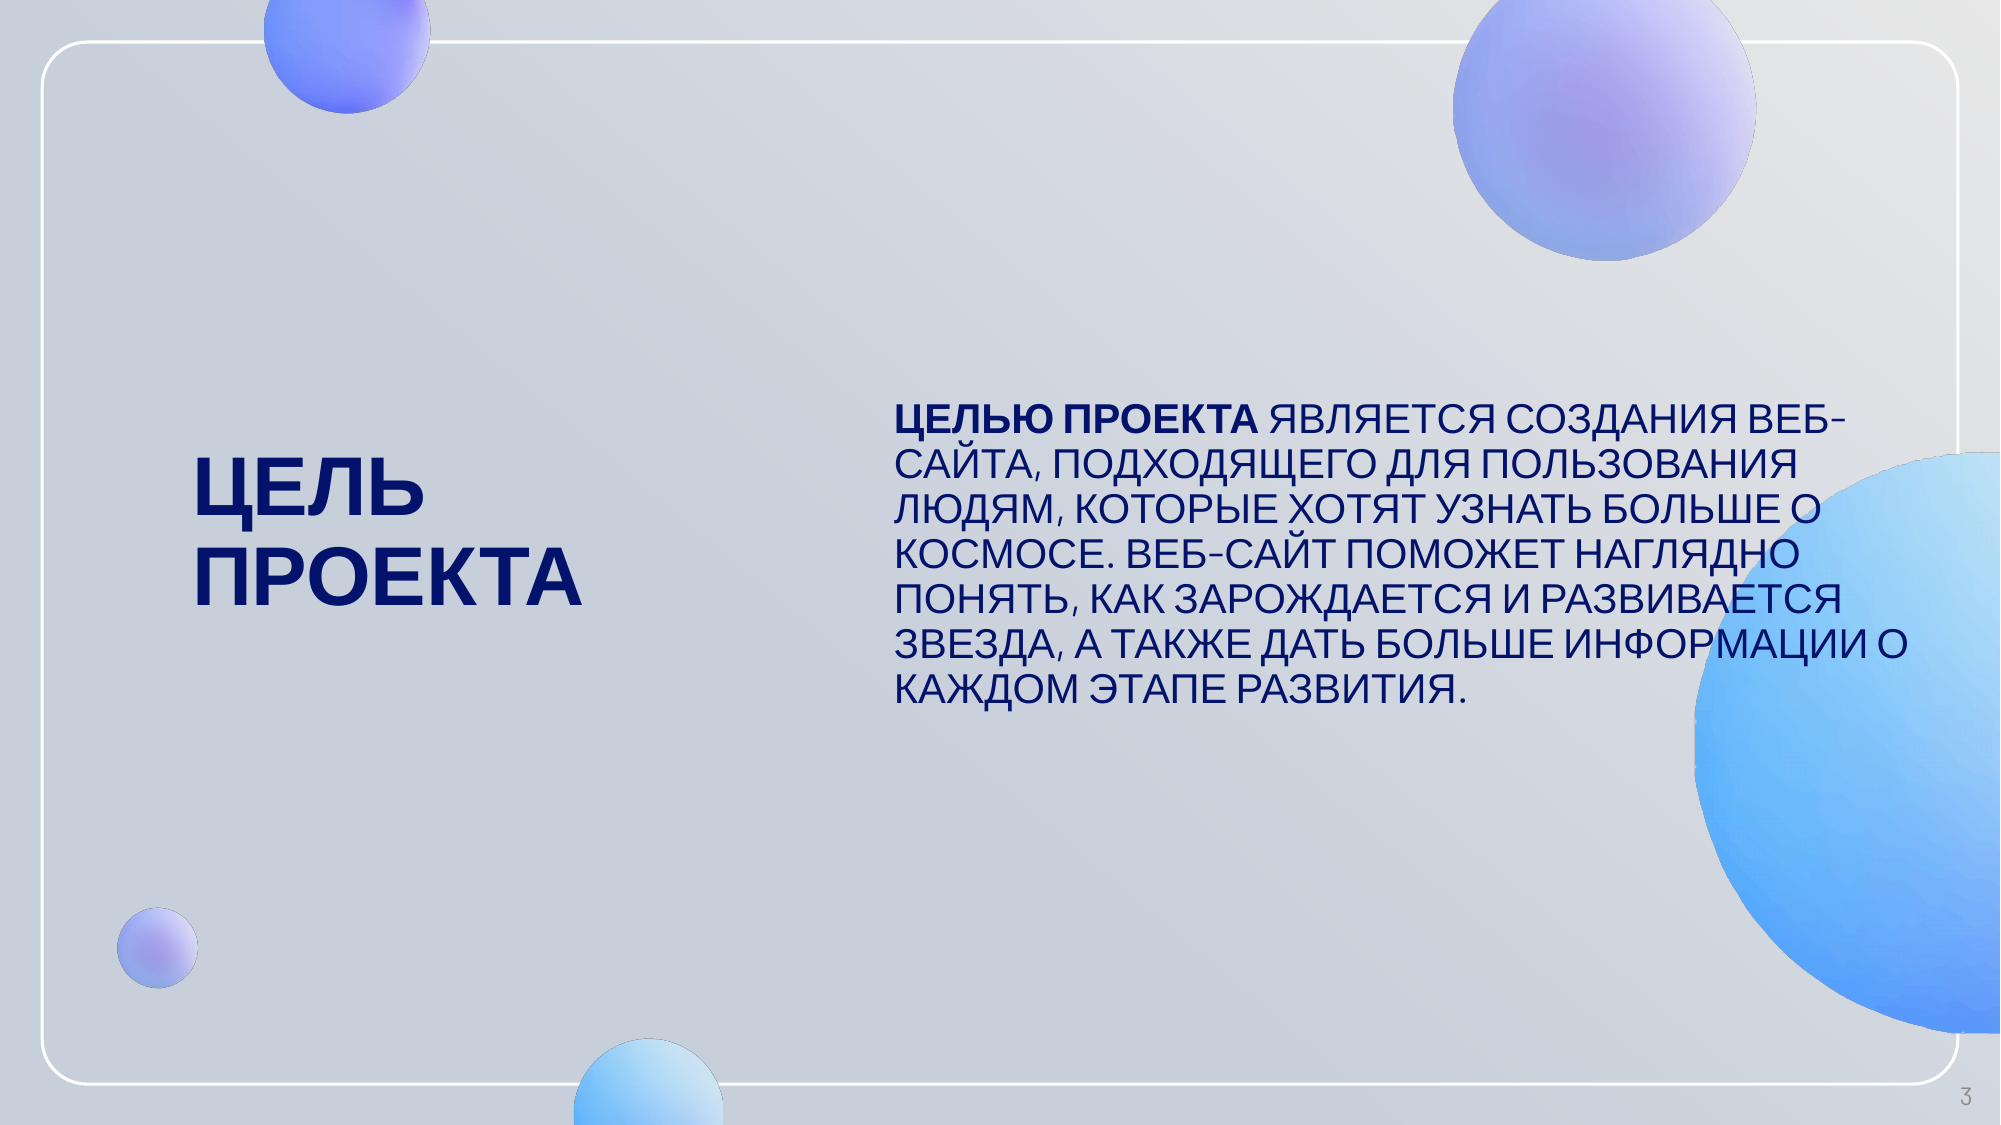

# ЦЕЛЬ ПРОЕКТА
Целью проекта является создания веб-сайта, подходящего для пользования людям, которые хотят узнать больше о космосе. Веб-сайт поможет наглядно понять, как зарождается и развивается звезда, а также дать больше информации о каждом этапе развития.

3